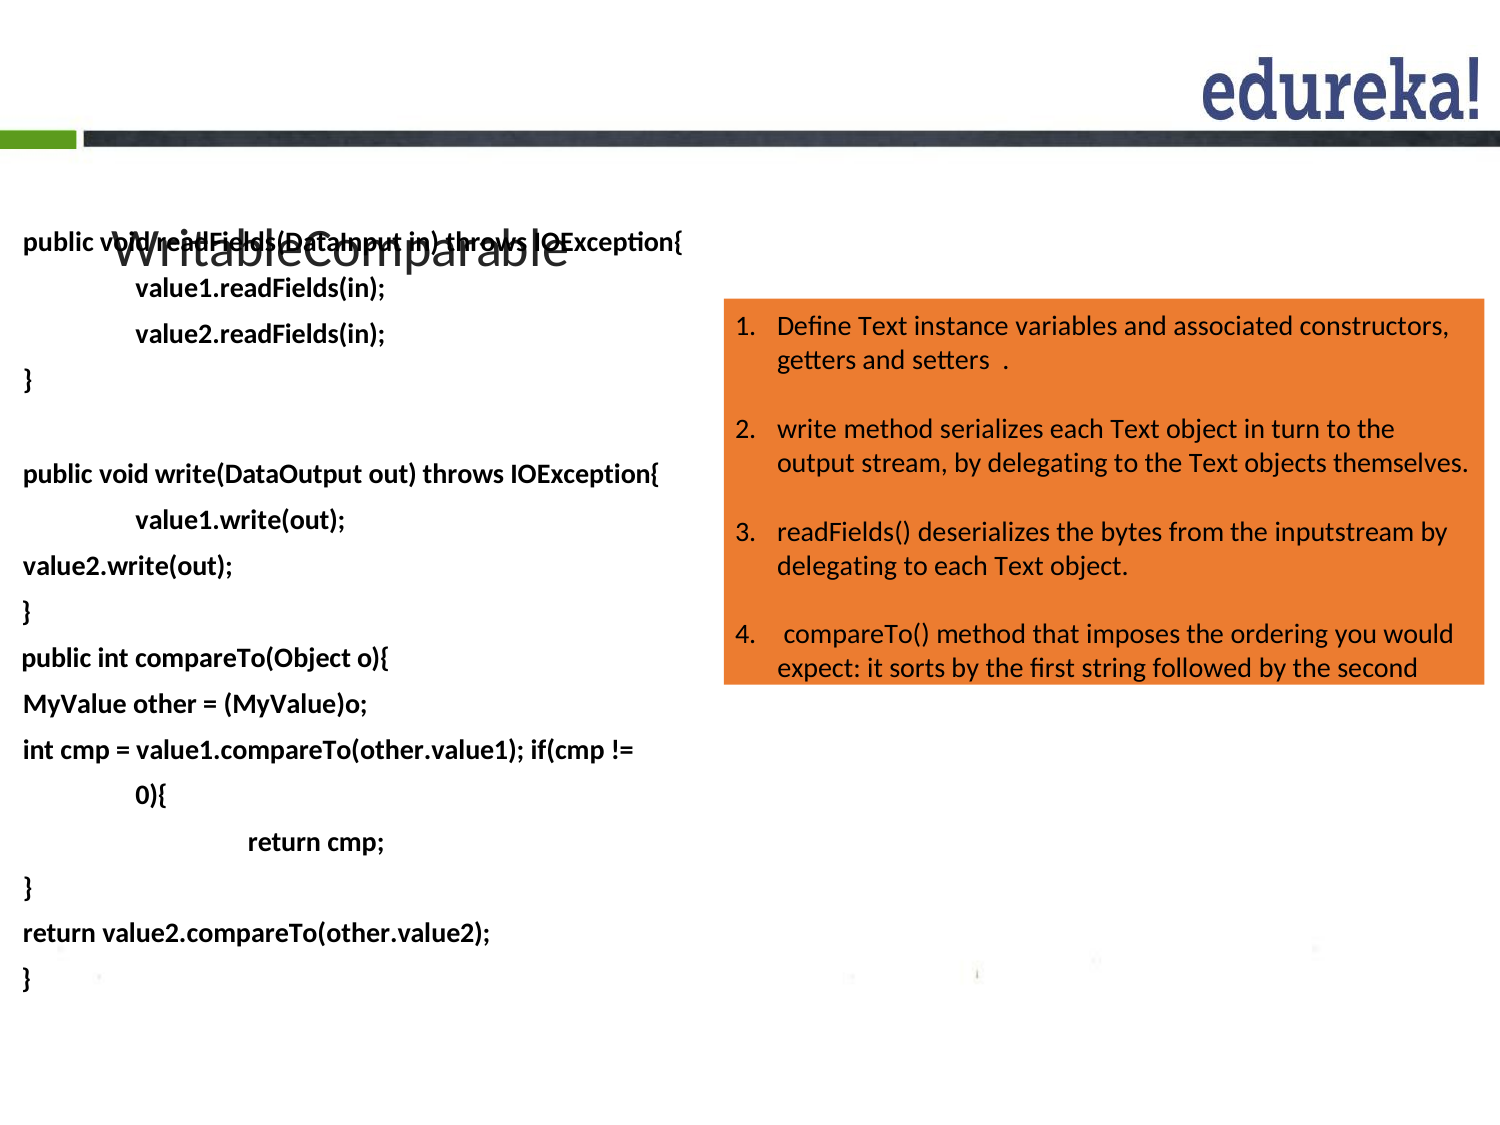

# WritableComparable
public void readFields(DataInput in) throws IOException{
value1.readFields(in); value2.readFields(in);
}

public void write(DataOutput out) throws IOException{ value1.write(out);
value2.write(out);
}
public int compareTo(Object o){
MyValue other = (MyValue)o;
int cmp = value1.compareTo(other.value1); if(cmp != 0){
return cmp;
}
return value2.compareTo(other.value2);
}

Define Text instance variables and associated constructors,
getters and setters  .

write method serializes each Text object in turn to the output stream, by delegating to the Text objects themselves.

readFields() deserializes the bytes from the inputstream by delegating to each Text object.

compareTo() method that imposes the ordering you would
expect: it sorts by the first string followed by the second